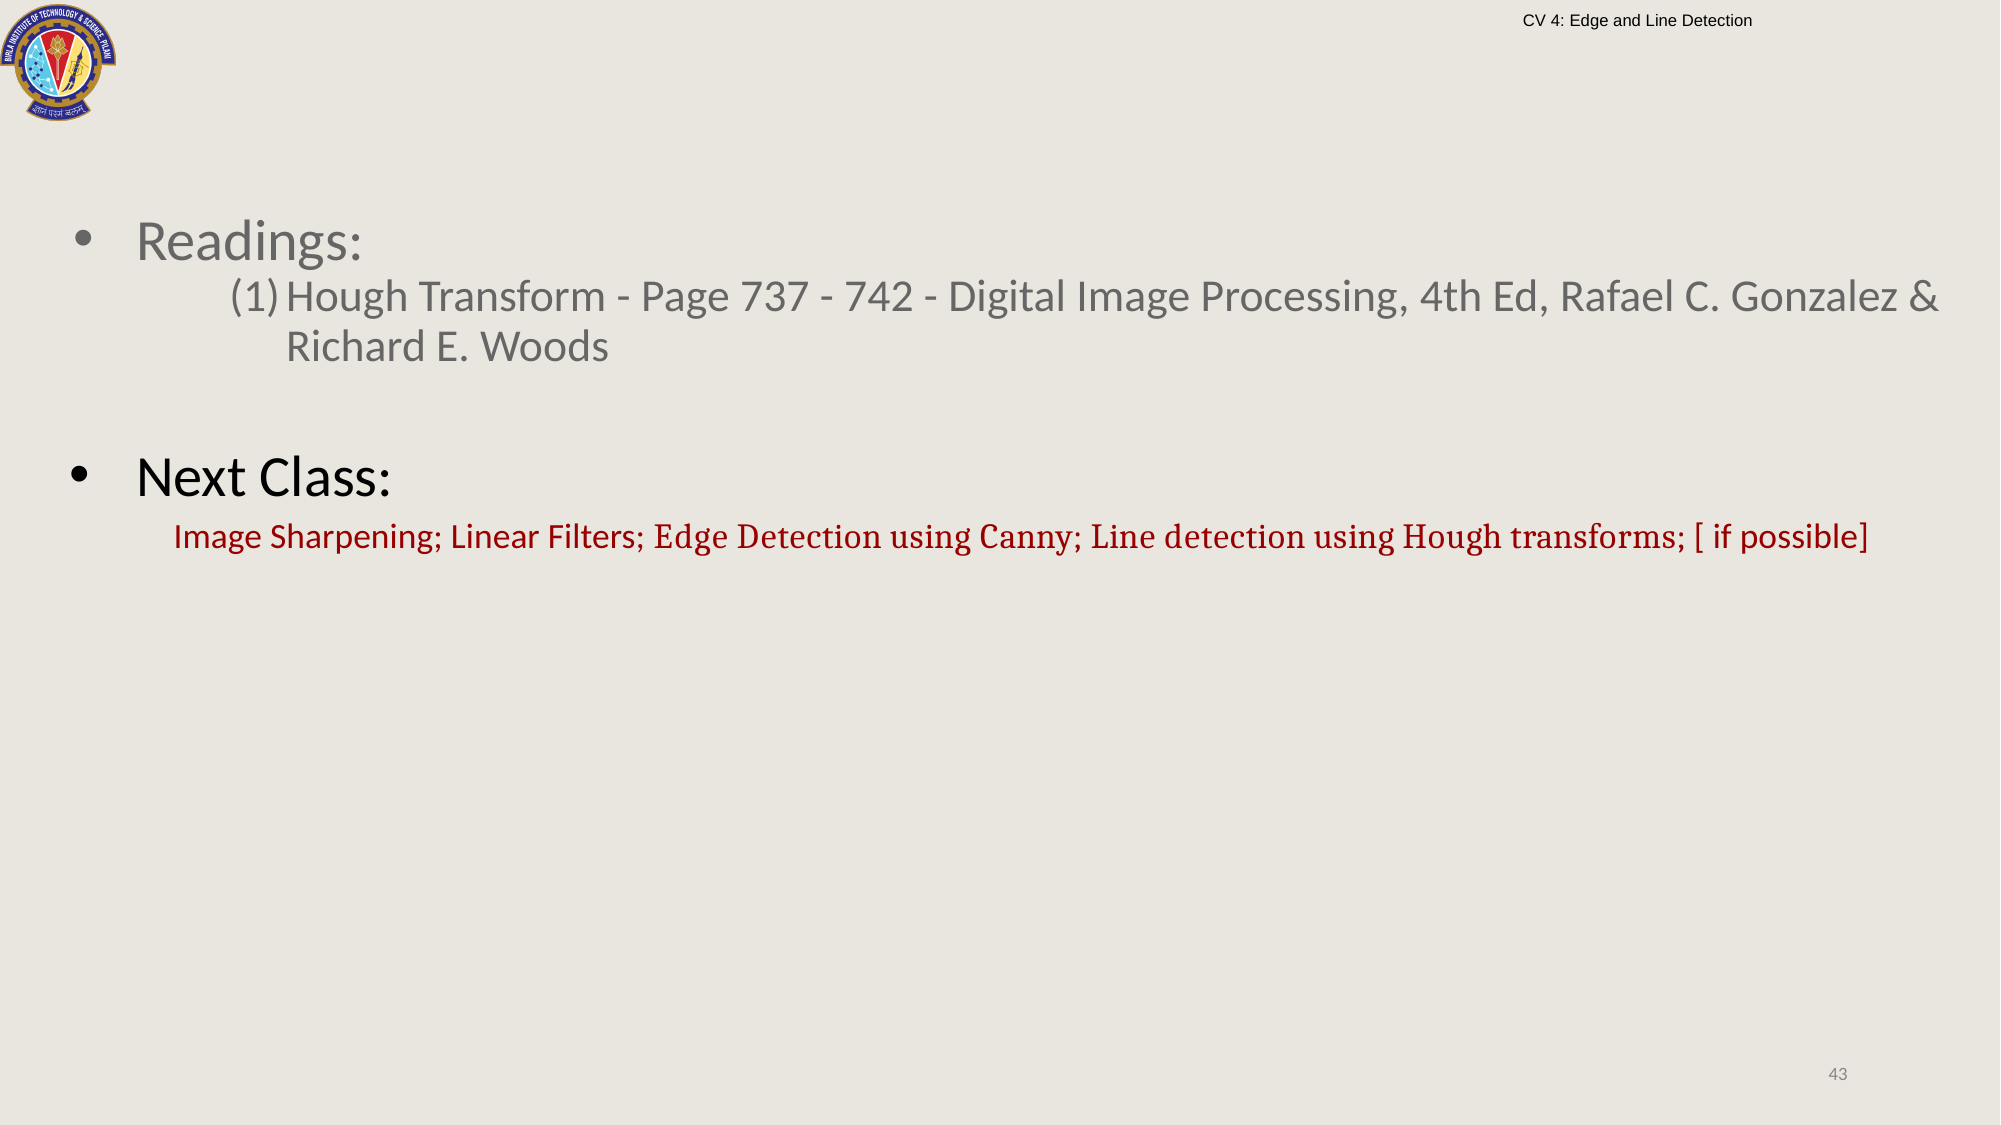

Readings:
Hough Transform - Page 737 - 742 - Digital Image Processing, 4th Ed, Rafael C. Gonzalez & Richard E. Woods

Next Class:
Image Sharpening; Linear Filters; Edge Detection using Canny; Line detection using Hough transforms; [ if possible]
43